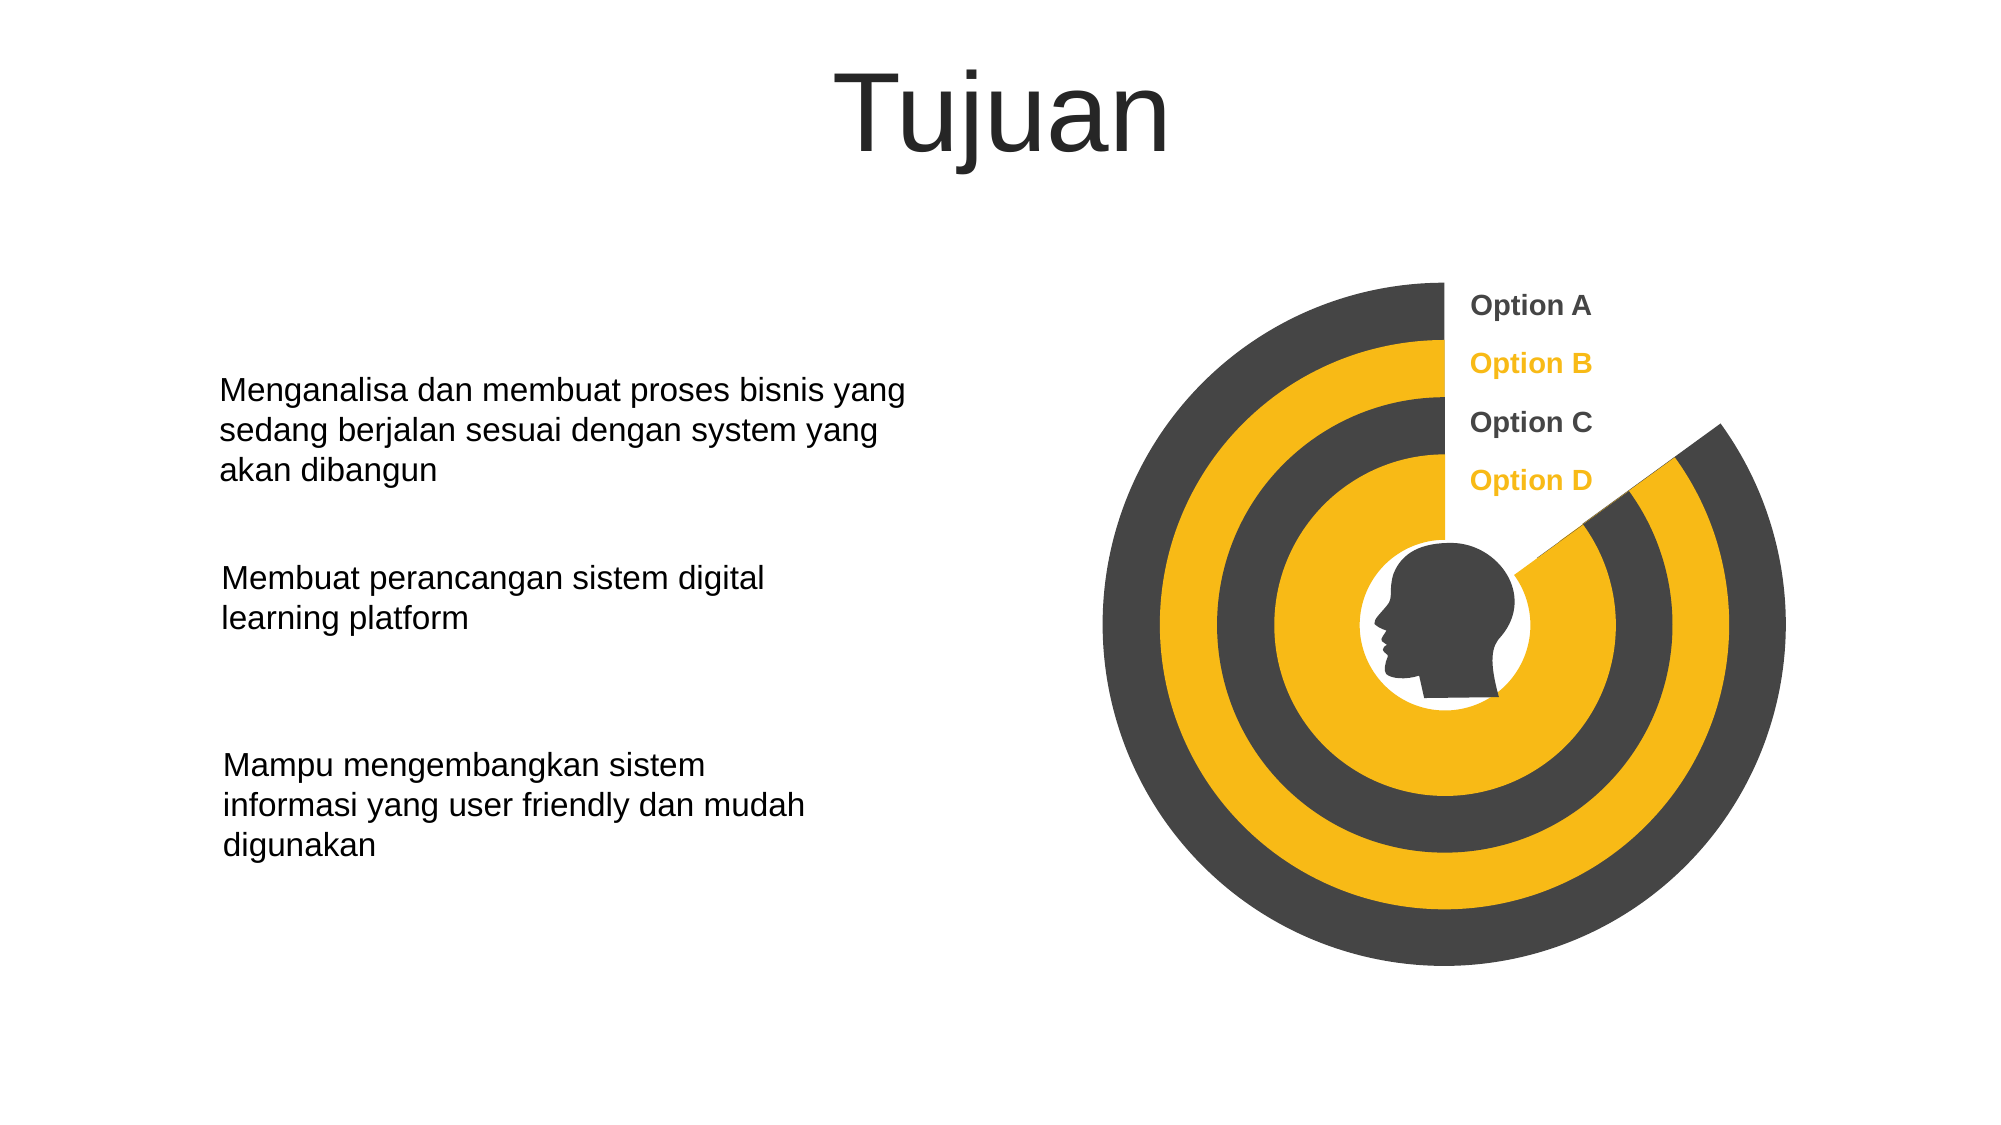

Tujuan

### Chart

| Category | Sales |
|---|---|
| 1st Qtr | 15.0 |
| 2nd Qtr | 85.0 |
Option A

### Chart

| Category | Sales |
|---|---|
| 1st Qtr | 15.0 |
| 2nd Qtr | 85.0 |
Option B
Menganalisa dan membuat proses bisnis yang sedang berjalan sesuai dengan system yang akan dibangun

### Chart

| Category | Sales |
|---|---|
| 1st Qtr | 15.0 |
| 2nd Qtr | 85.0 |
Option C

### Chart

| Category | Sales |
|---|---|
| 1st Qtr | 15.0 |
| 2nd Qtr | 85.0 |
Option D

Membuat perancangan sistem digital learning platform
Mampu mengembangkan sistem informasi yang user friendly dan mudah digunakan